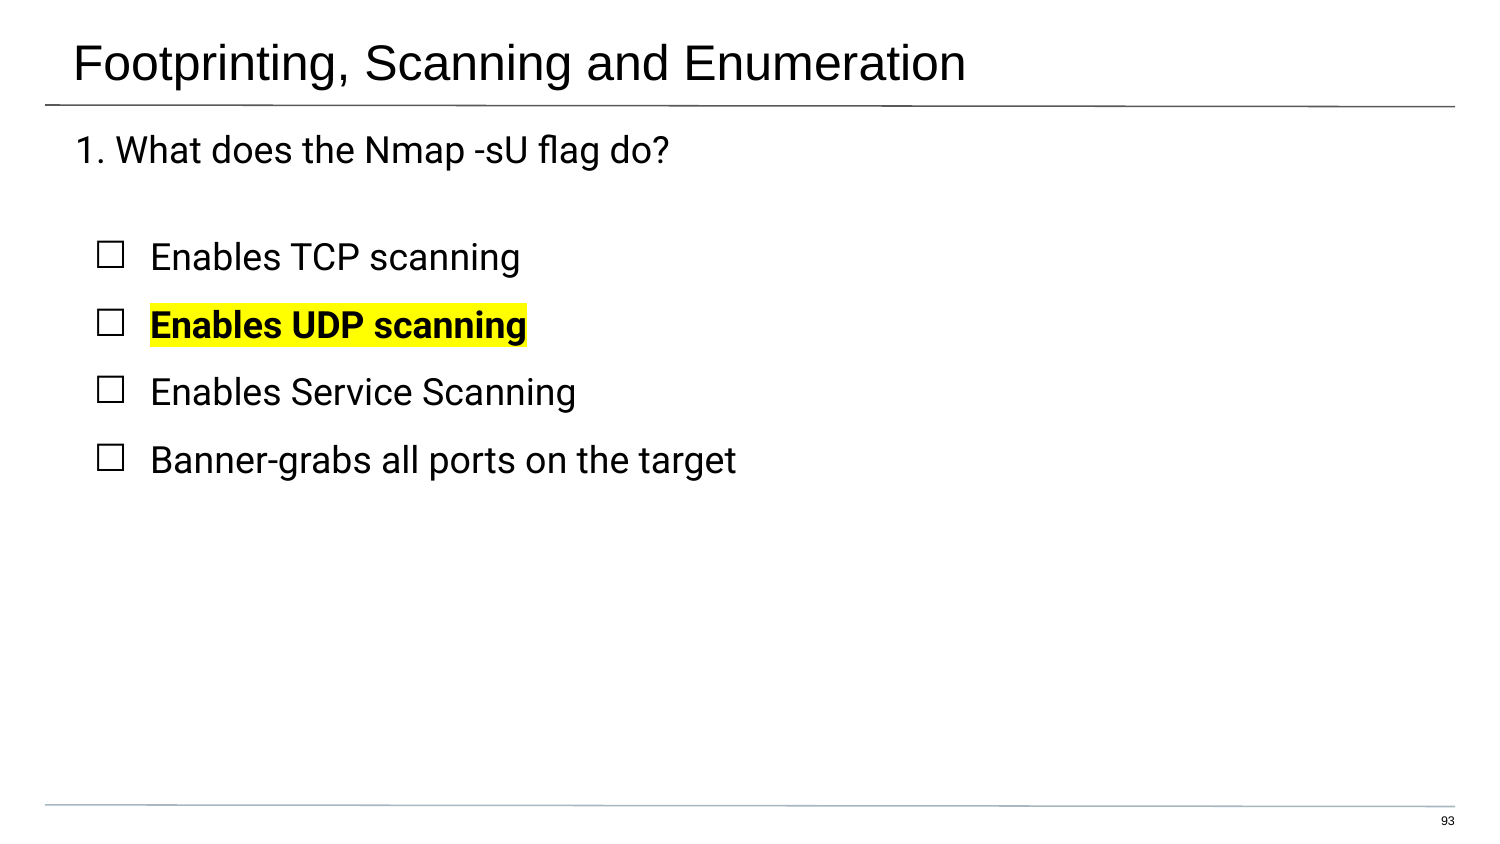

# Footprinting, Scanning and Enumeration
1. What does the Nmap -sU flag do?
Enables TCP scanning
Enables UDP scanning
Enables Service Scanning
Banner-grabs all ports on the target

93